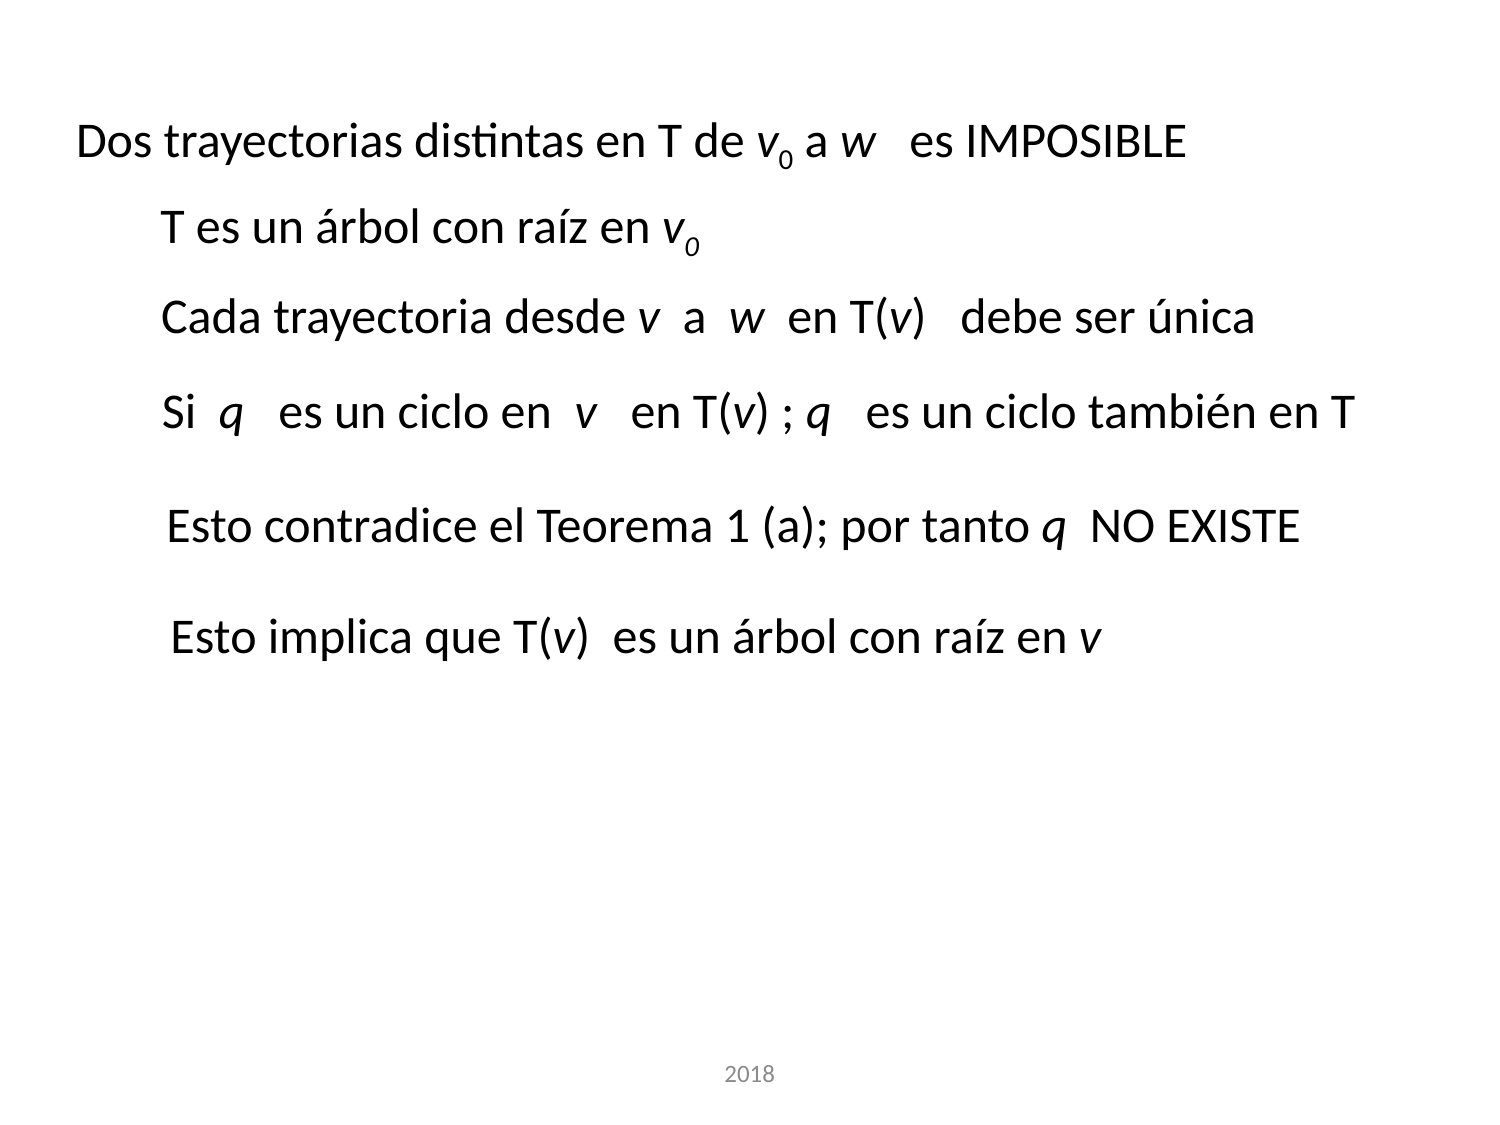

Dos trayectorias distintas en T de v0 a w   es IMPOSIBLE
T es un árbol con raíz en v0
Cada trayectoria desde v  a  w  en T(v)   debe ser única
Si  q   es un ciclo en  v   en T(v) ; q   es un ciclo también en T
Esto contradice el Teorema 1 (a); por tanto q  NO EXISTE
Esto implica que T(v)  es un árbol con raíz en v
2018